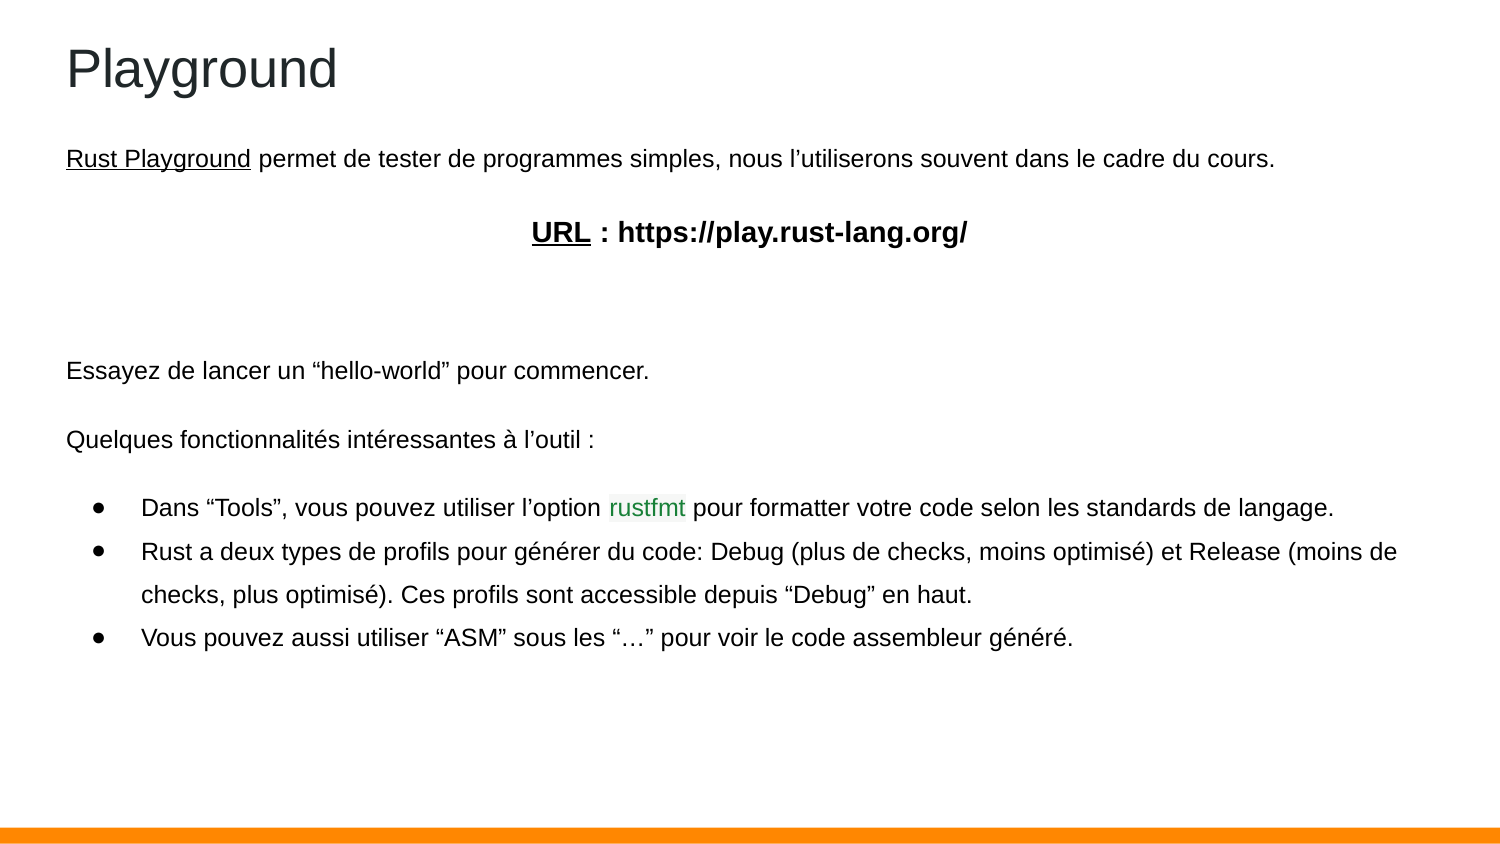

# Playground
Rust Playground permet de tester de programmes simples, nous l’utiliserons souvent dans le cadre du cours.
URL : https://play.rust-lang.org/

Essayez de lancer un “hello-world” pour commencer.
Quelques fonctionnalités intéressantes à l’outil :
Dans “Tools”, vous pouvez utiliser l’option rustfmt pour formatter votre code selon les standards de langage.
Rust a deux types de profils pour générer du code: Debug (plus de checks, moins optimisé) et Release (moins de checks, plus optimisé). Ces profils sont accessible depuis “Debug” en haut.
Vous pouvez aussi utiliser “ASM” sous les “…” pour voir le code assembleur généré.